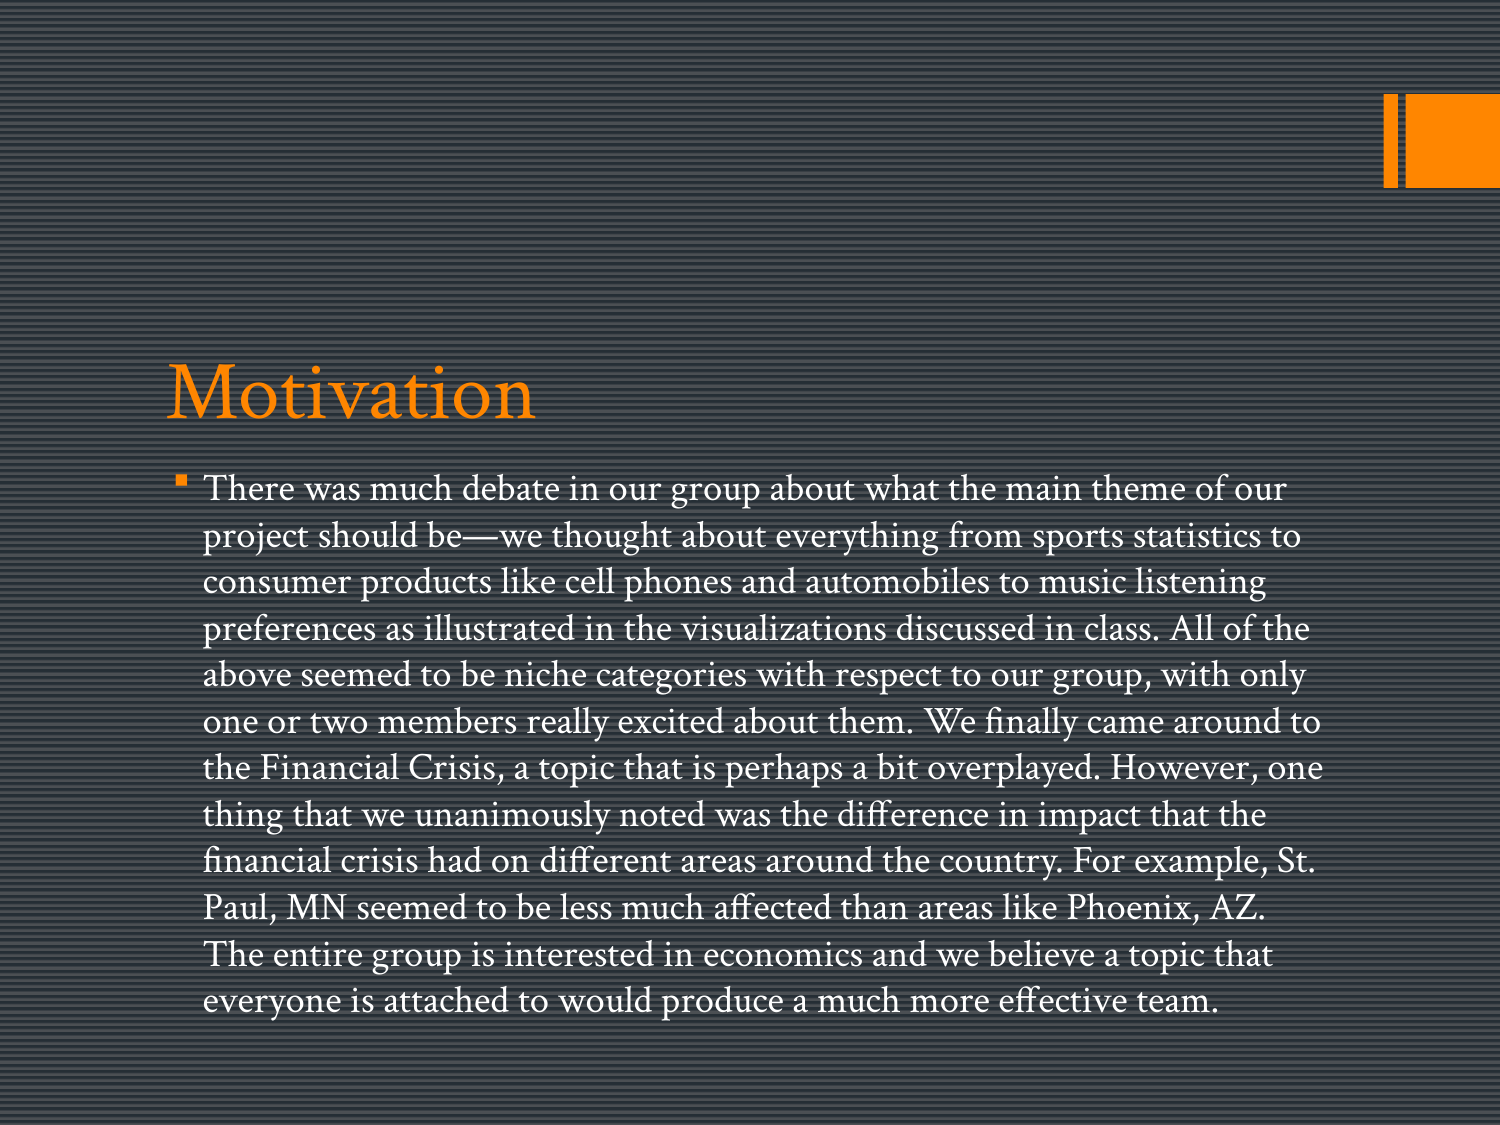

# Motivation
There was much debate in our group about what the main theme of our project should be—we thought about everything from sports statistics to consumer products like cell phones and automobiles to music listening preferences as illustrated in the visualizations discussed in class. All of the above seemed to be niche categories with respect to our group, with only one or two members really excited about them. We finally came around to the Financial Crisis, a topic that is perhaps a bit overplayed. However, one thing that we unanimously noted was the difference in impact that the financial crisis had on different areas around the country. For example, St. Paul, MN seemed to be less much affected than areas like Phoenix, AZ. The entire group is interested in economics and we believe a topic that everyone is attached to would produce a much more effective team.